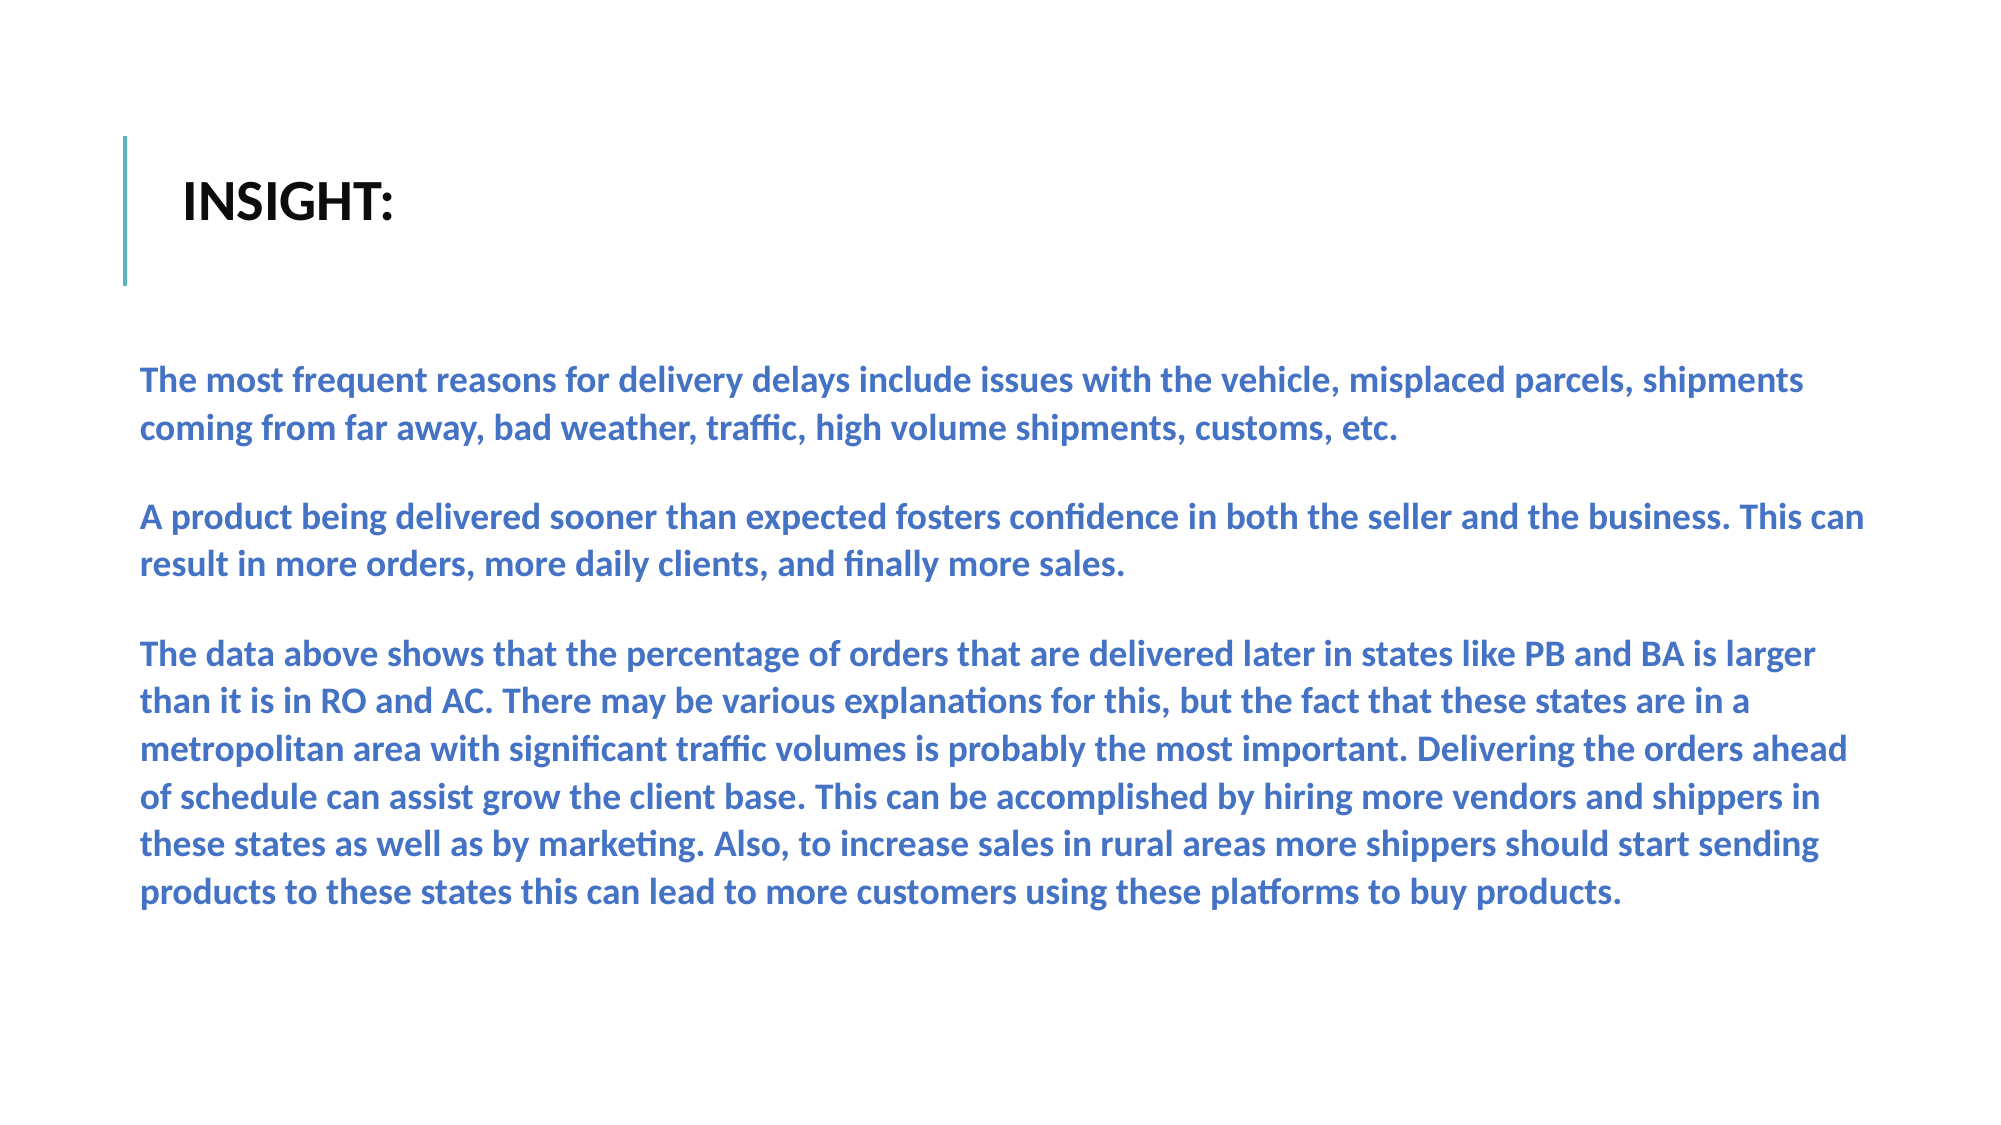

# INSIGHT:
The most frequent reasons for delivery delays include issues with the vehicle, misplaced parcels, shipments coming from far away, bad weather, traffic, high volume shipments, customs, etc.
A product being delivered sooner than expected fosters confidence in both the seller and the business. This can result in more orders, more daily clients, and finally more sales.
The data above shows that the percentage of orders that are delivered later in states like PB and BA is larger than it is in RO and AC. There may be various explanations for this, but the fact that these states are in a metropolitan area with significant traffic volumes is probably the most important. Delivering the orders ahead of schedule can assist grow the client base. This can be accomplished by hiring more vendors and shippers in these states as well as by marketing. Also, to increase sales in rural areas more shippers should start sending products to these states this can lead to more customers using these platforms to buy products.